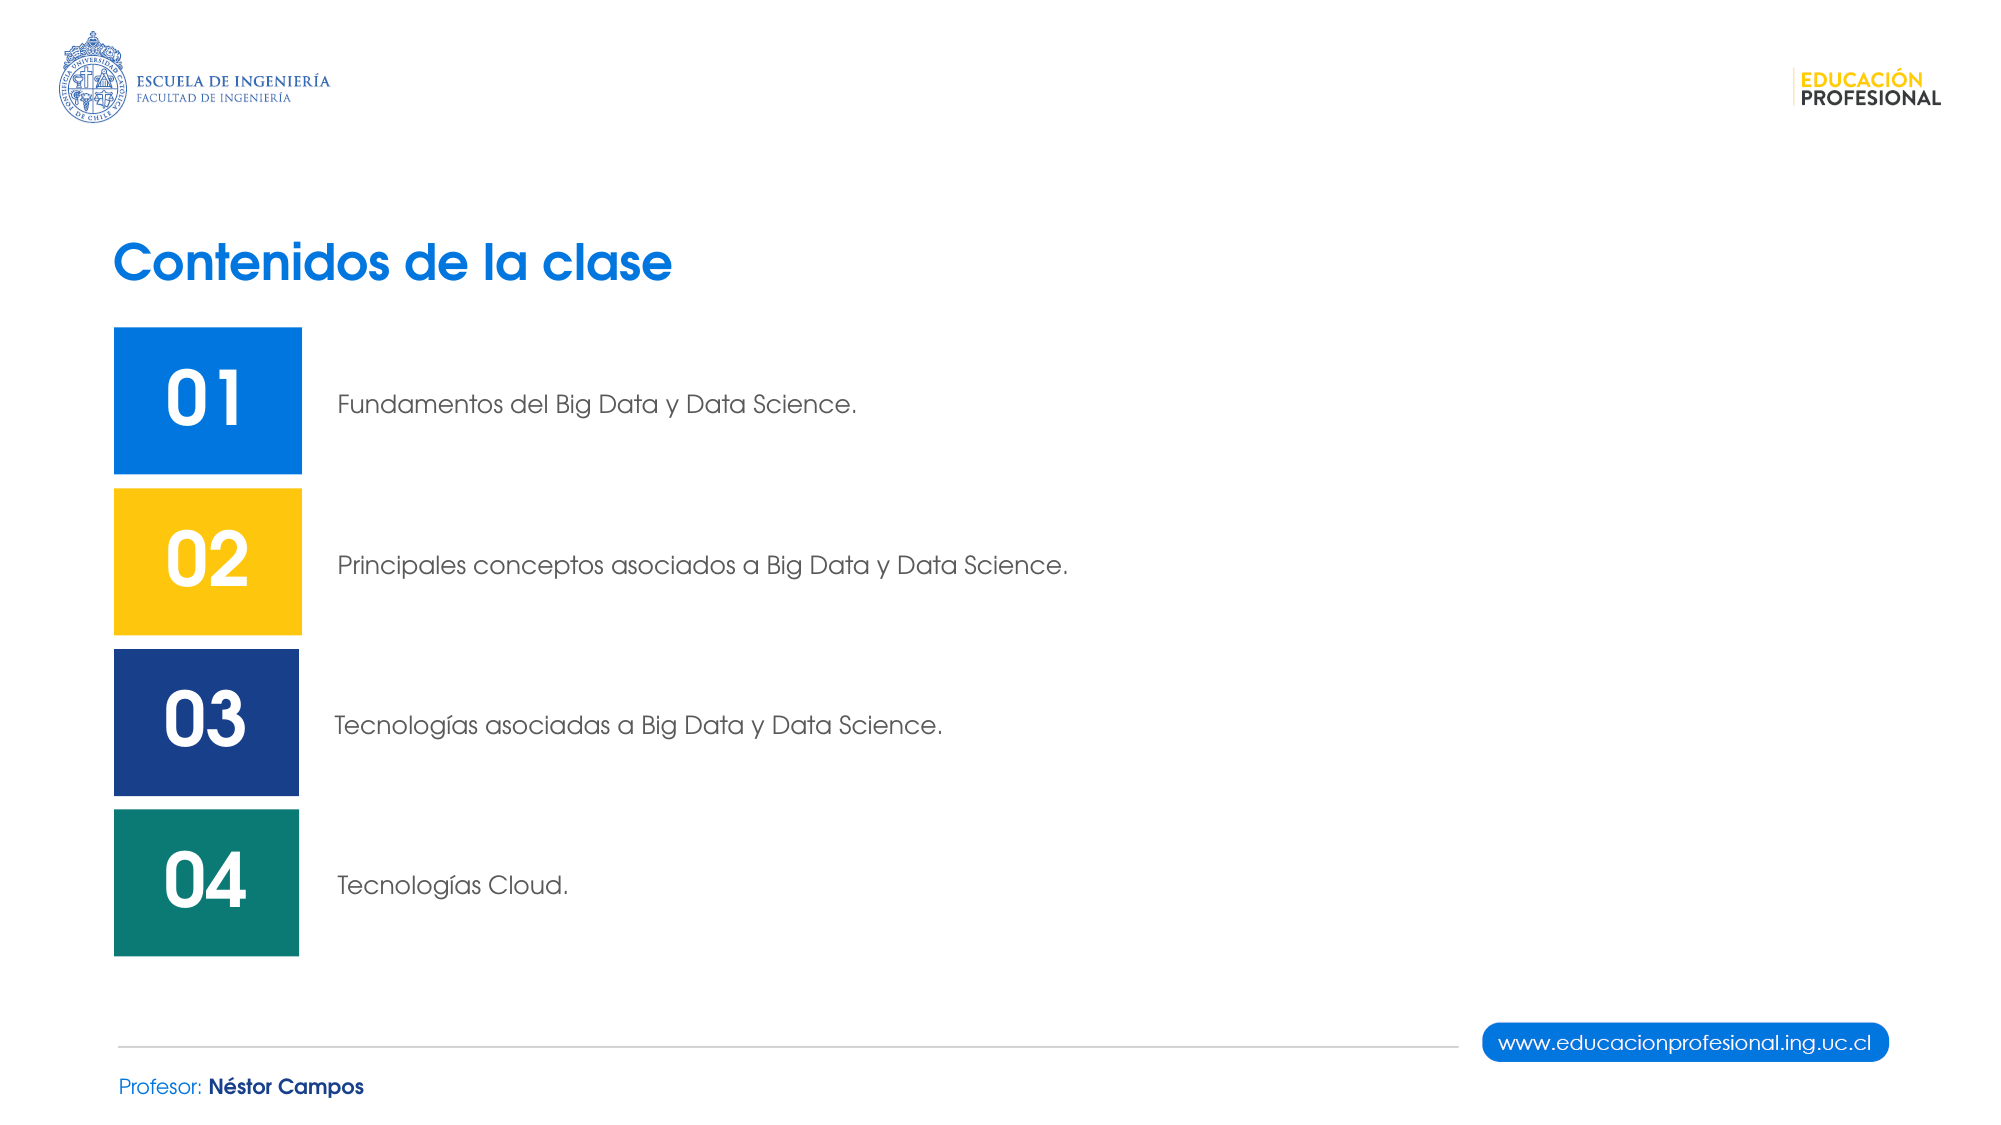

Contenidos de la clase
Fundamentos del Big Data y Data Science.
01
Principales conceptos asociados a Big Data y Data Science.
02
Tecnologías asociadas a Big Data y Data Science.
03
Tecnologías Cloud.
04